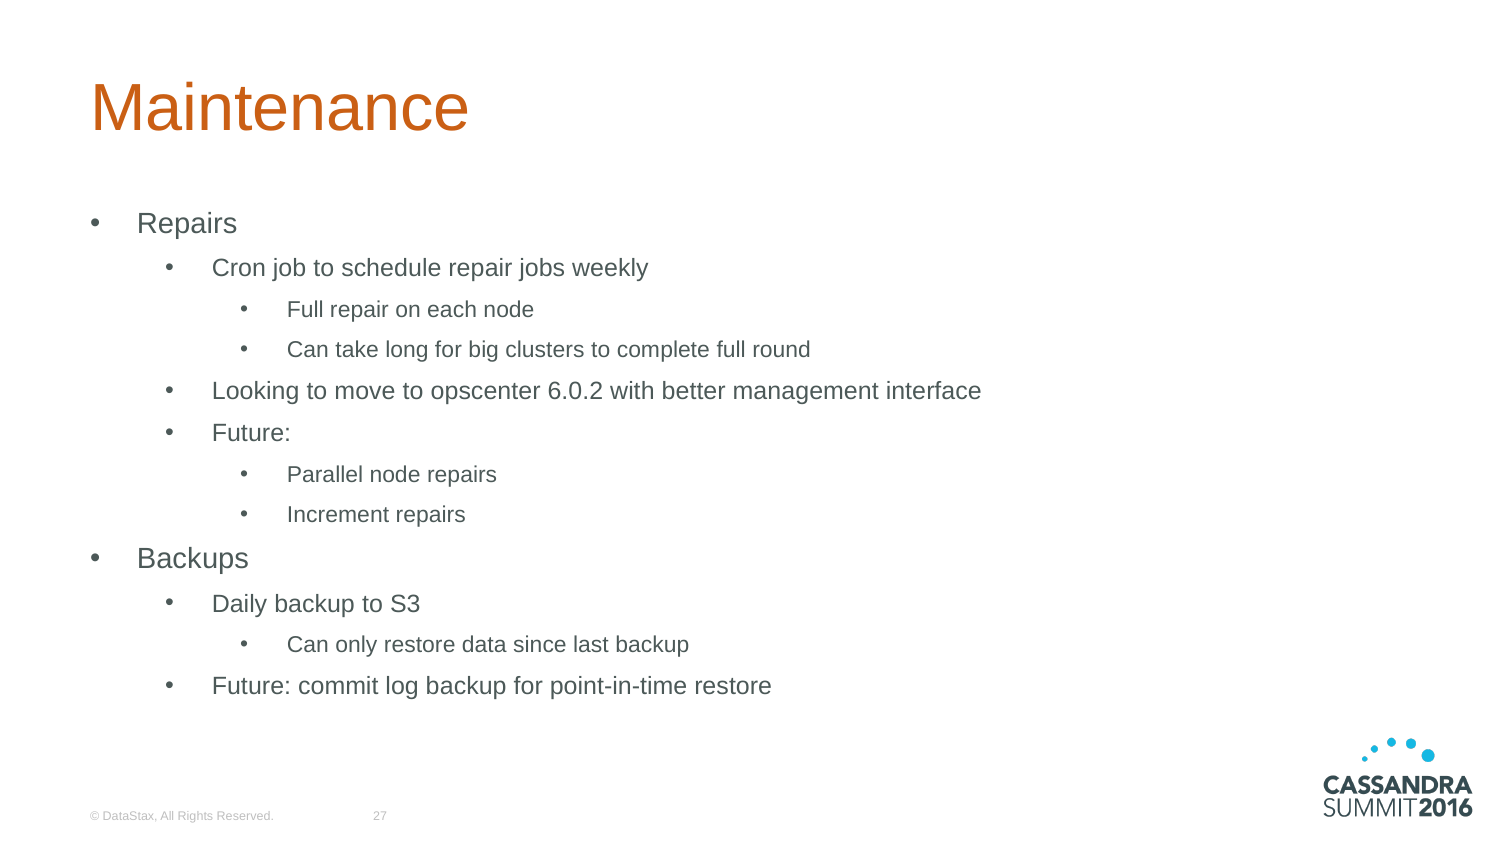

# Maintenance
Repairs
Cron job to schedule repair jobs weekly
Full repair on each node
Can take long for big clusters to complete full round
Looking to move to opscenter 6.0.2 with better management interface
Future:
Parallel node repairs
Increment repairs
Backups
Daily backup to S3
Can only restore data since last backup
Future: commit log backup for point-in-time restore

© DataStax, All Rights Reserved.
27